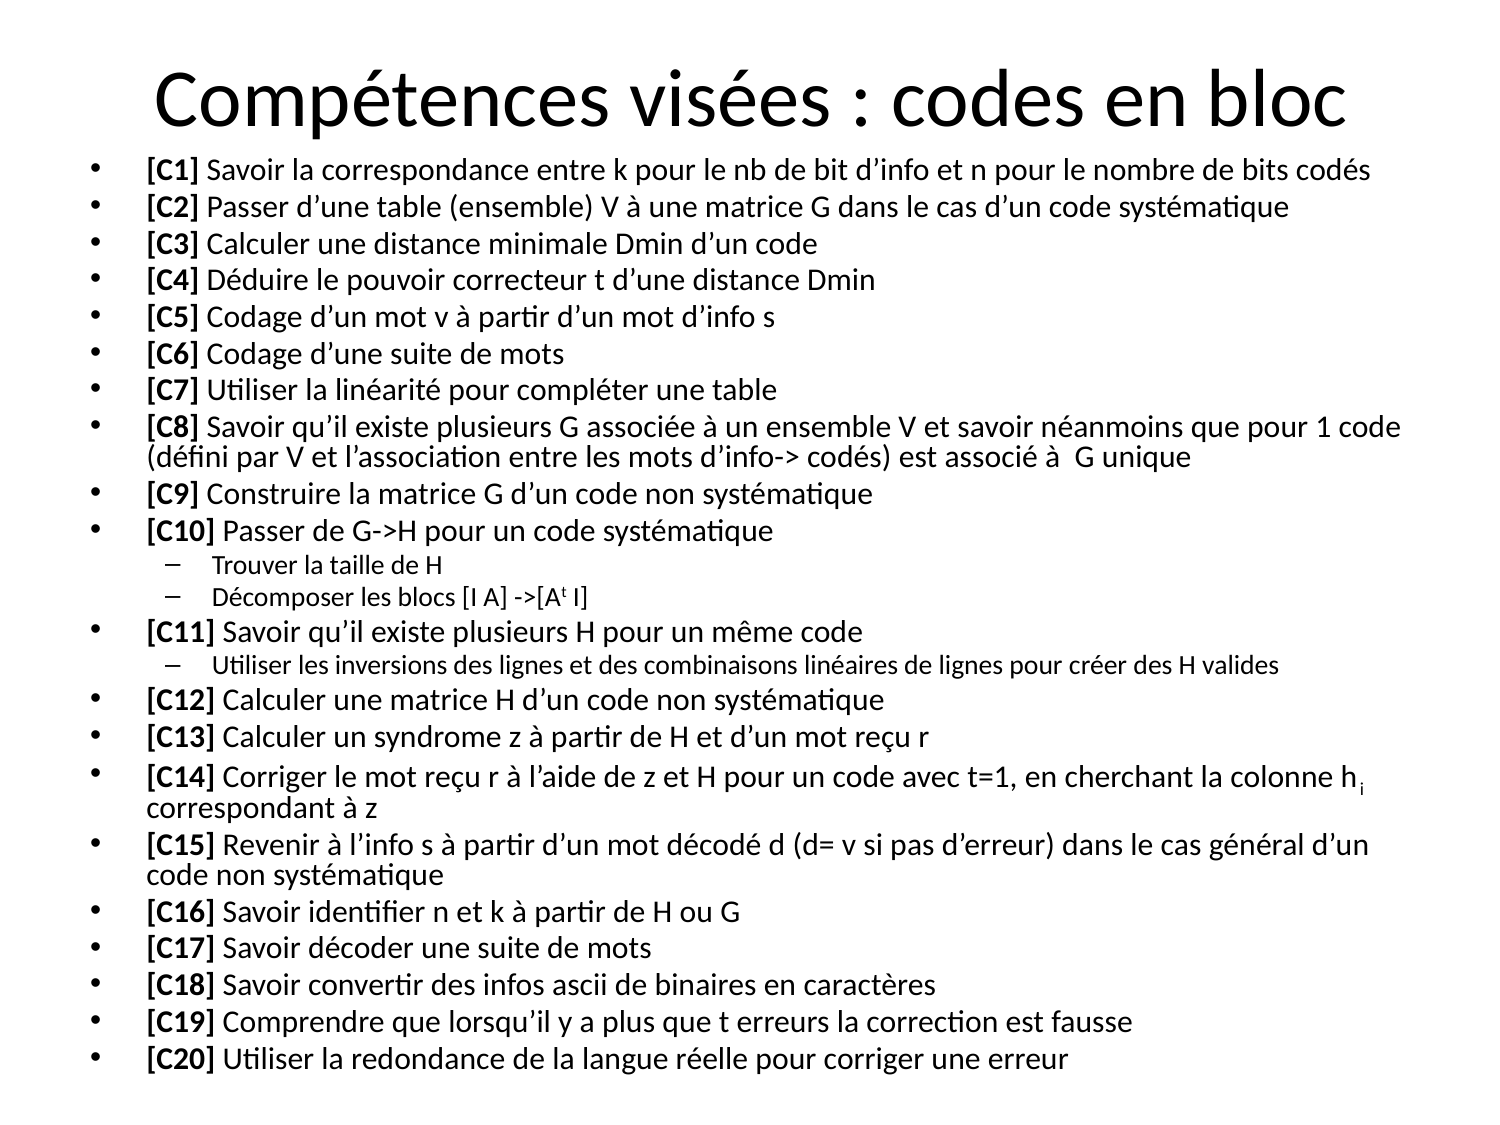

# Compétences visées : codes en bloc
[C1] Savoir la correspondance entre k pour le nb de bit d’info et n pour le nombre de bits codés
[C2] Passer d’une table (ensemble) V à une matrice G dans le cas d’un code systématique
[C3] Calculer une distance minimale Dmin d’un code
[C4] Déduire le pouvoir correcteur t d’une distance Dmin
[C5] Codage d’un mot v à partir d’un mot d’info s
[C6] Codage d’une suite de mots
[C7] Utiliser la linéarité pour compléter une table
[C8] Savoir qu’il existe plusieurs G associée à un ensemble V et savoir néanmoins que pour 1 code (défini par V et l’association entre les mots d’info-> codés) est associé à  G unique
[C9] Construire la matrice G d’un code non systématique
[C10] Passer de G->H pour un code systématique
Trouver la taille de H
Décomposer les blocs [I A] ->[At I]
[C11] Savoir qu’il existe plusieurs H pour un même code
Utiliser les inversions des lignes et des combinaisons linéaires de lignes pour créer des H valides
[C12] Calculer une matrice H d’un code non systématique
[C13] Calculer un syndrome z à partir de H et d’un mot reçu r
[C14] Corriger le mot reçu r à l’aide de z et H pour un code avec t=1, en cherchant la colonne hi correspondant à z
[C15] Revenir à l’info s à partir d’un mot décodé d (d= v si pas d’erreur) dans le cas général d’un code non systématique
[C16] Savoir identifier n et k à partir de H ou G
[C17] Savoir décoder une suite de mots
[C18] Savoir convertir des infos ascii de binaires en caractères
[C19] Comprendre que lorsqu’il y a plus que t erreurs la correction est fausse
[C20] Utiliser la redondance de la langue réelle pour corriger une erreur